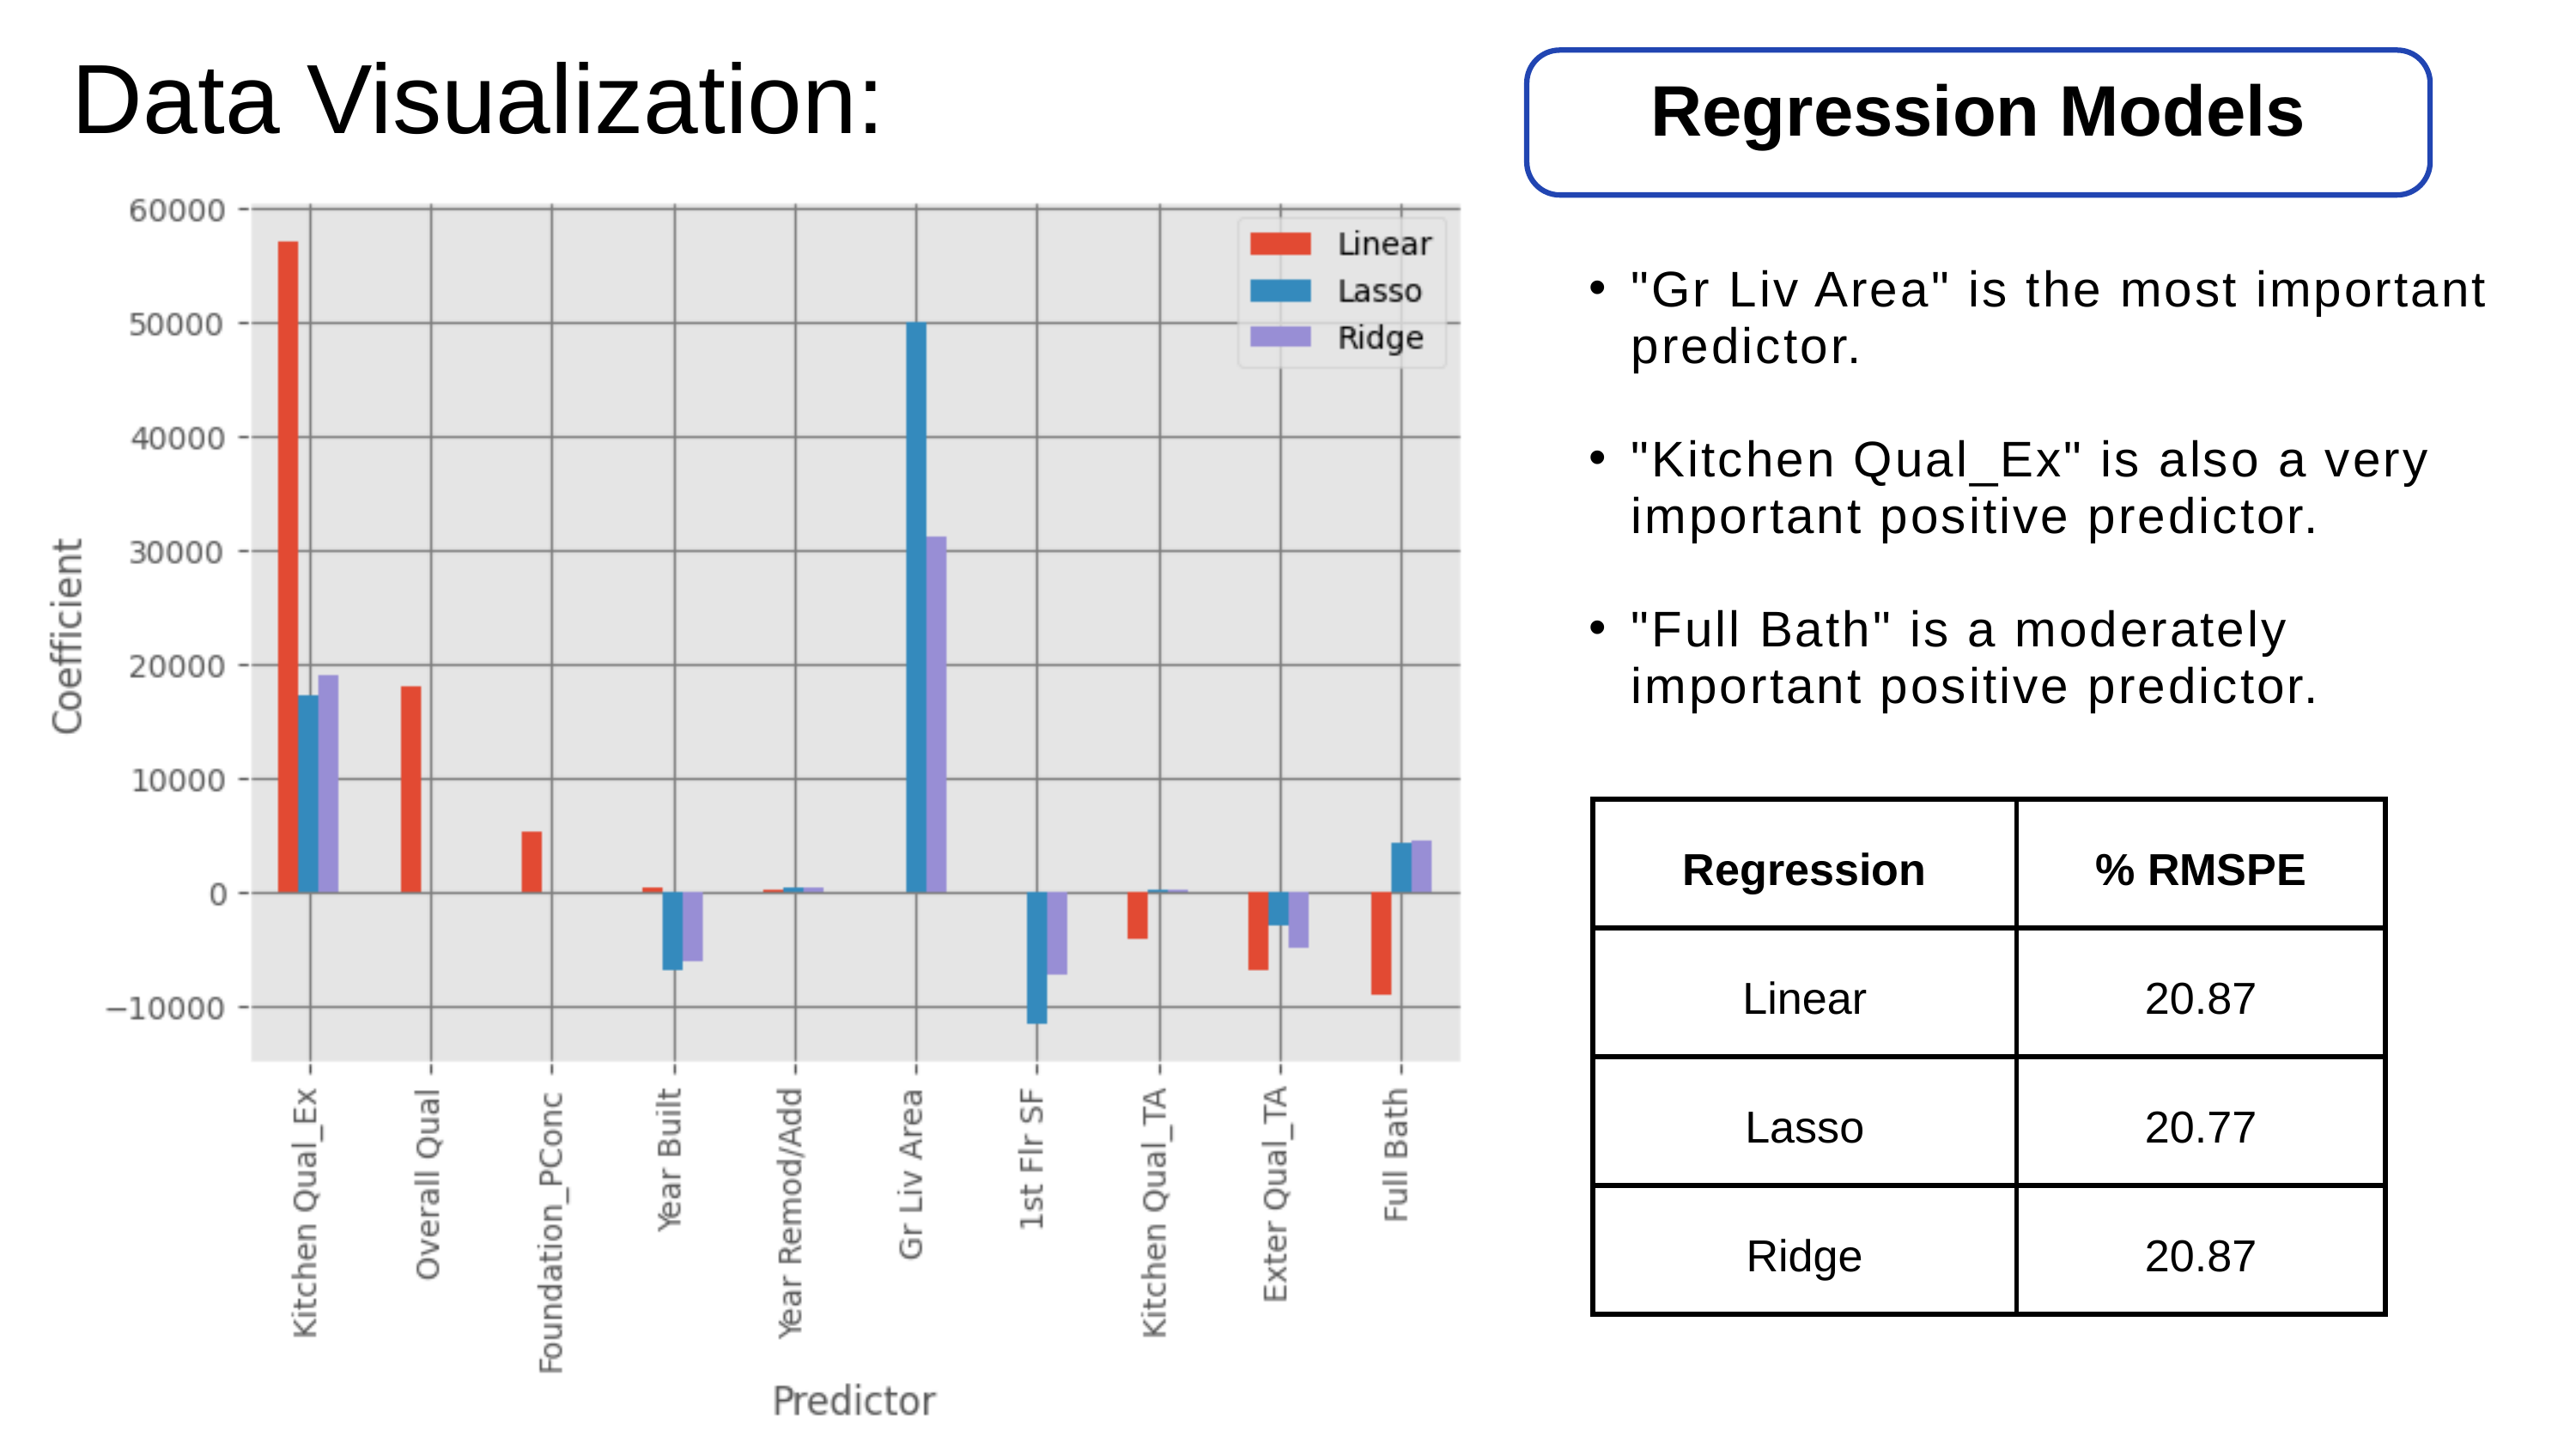

Data Visualization:

Regression Models

"Gr Liv Area" is the most important predictor.

"Kitchen Qual_Ex" is also a very important positive predictor.

"Full Bath" is a moderately important positive predictor.
| Regression | % RMSPE |
| --- | --- |
| Linear | 20.87 |
| Lasso | 20.77 |
| Ridge | 20.87 |